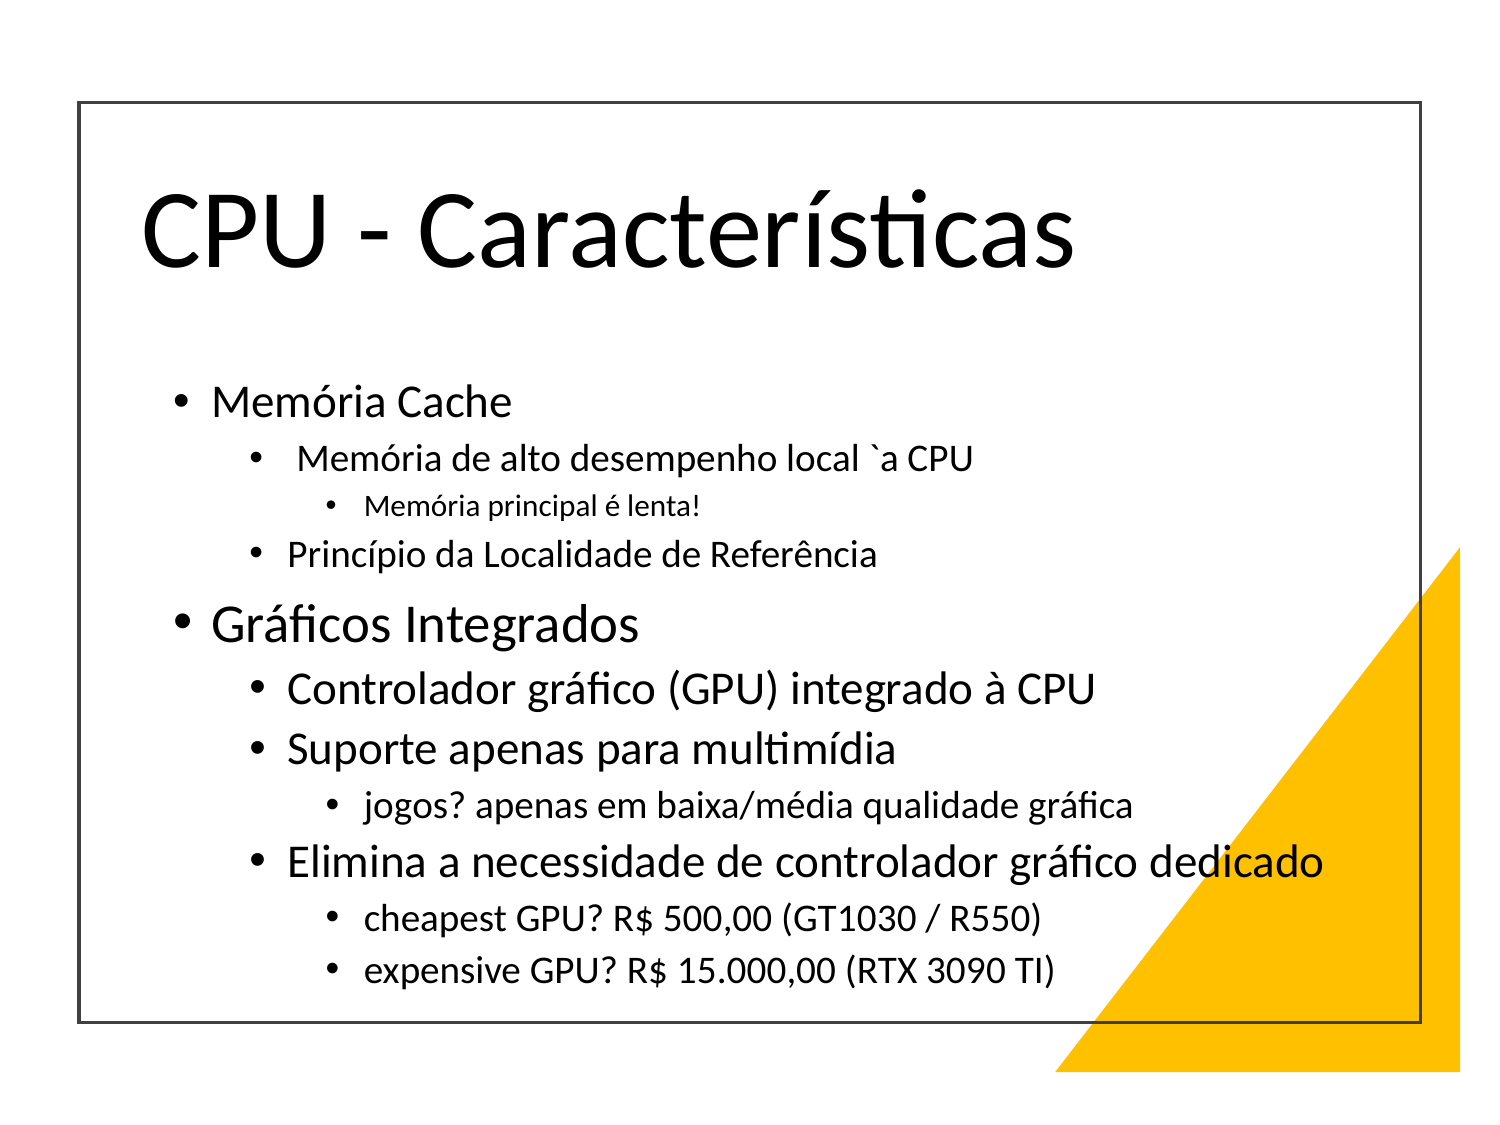

# CPU - Características

Memória Cache
 Memória de alto desempenho local `a CPU
Memória principal é lenta!
Princípio da Localidade de Referência
Gráficos Integrados
Controlador gráfico (GPU) integrado à CPU
Suporte apenas para multimídia
jogos? apenas em baixa/média qualidade gráfica
Elimina a necessidade de controlador gráfico dedicado
cheapest GPU? R$ 500,00 (GT1030 / R550)
expensive GPU? R$ 15.000,00 (RTX 3090 TI)